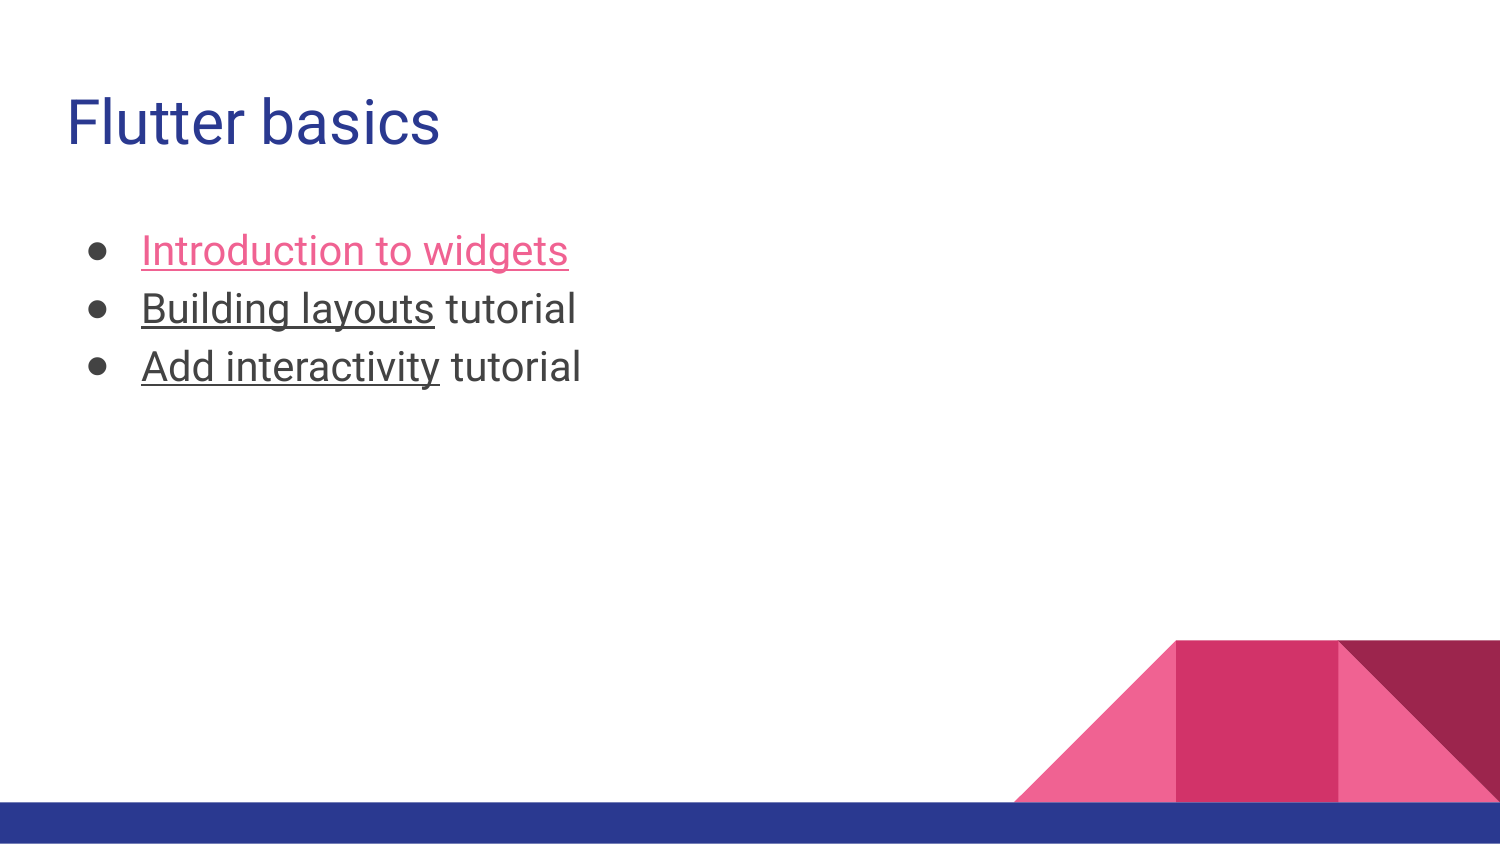

# Flutter basics
Introduction to widgets
Building layouts tutorial
Add interactivity tutorial